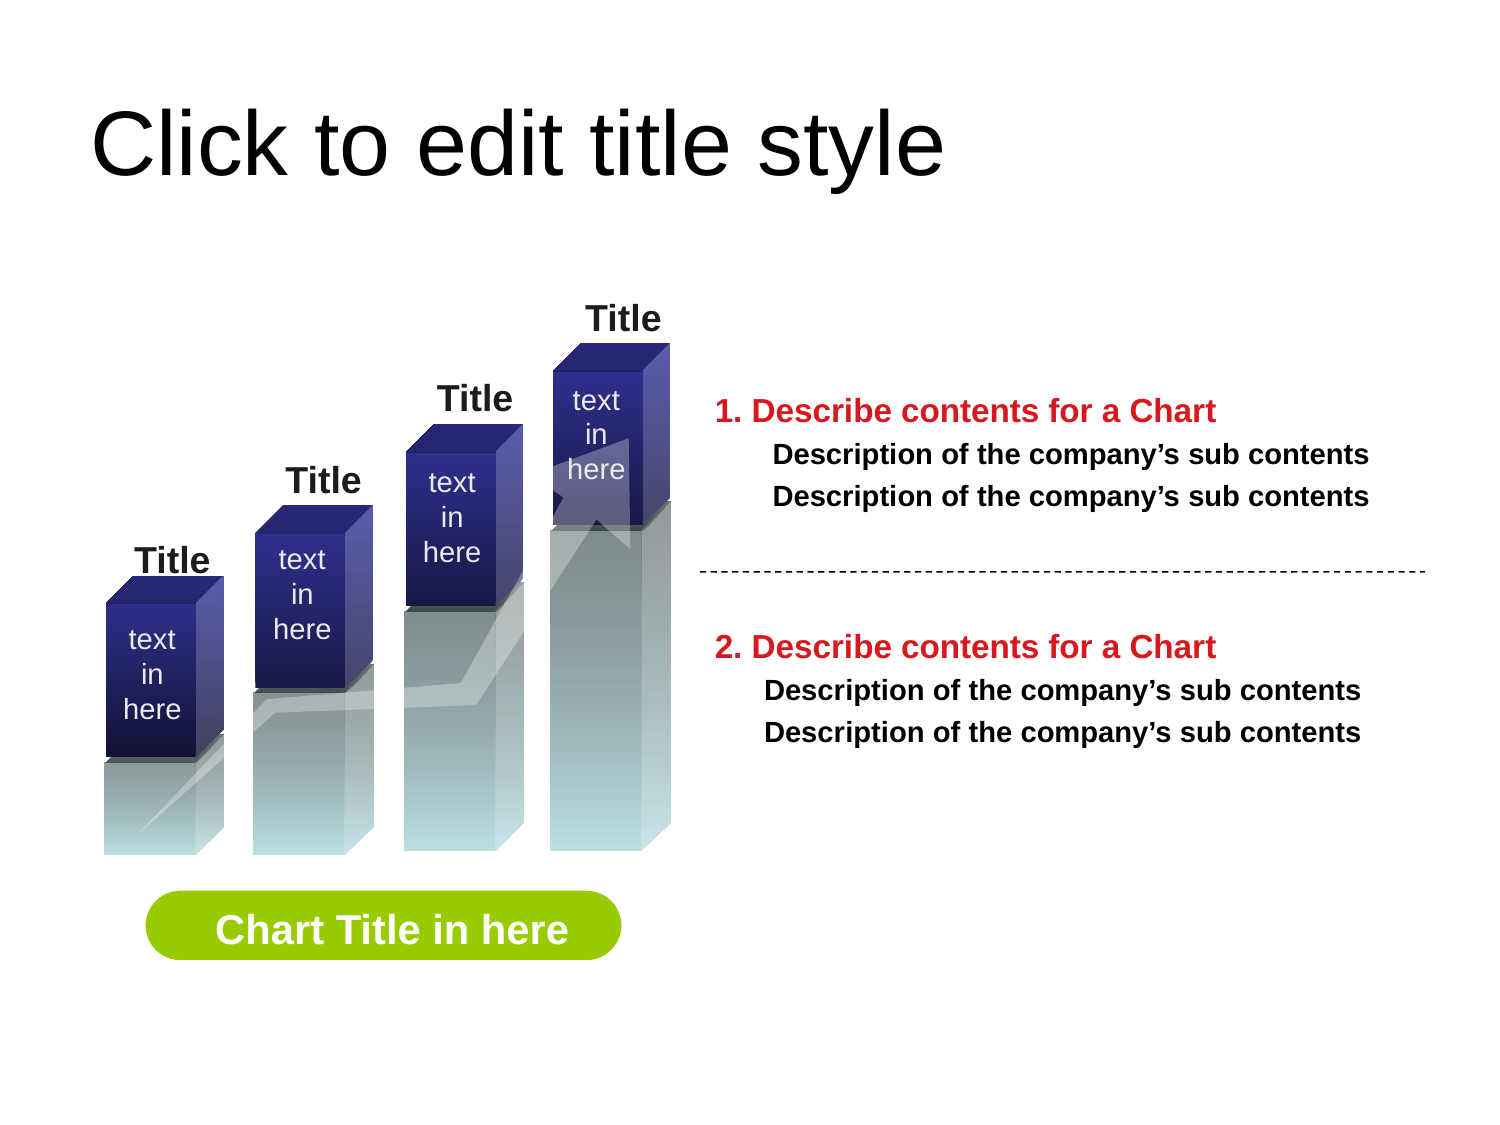

Click to edit title style
Title
Title
text in here
1. Describe contents for a Chart
       Description of the company’s sub contents
       Description of the company’s sub contents

Title
text in here

Title
text in here

2. Describe contents for a Chart
      Description of the company’s sub contents
      Description of the company’s sub contents
text in here

Chart Title in here